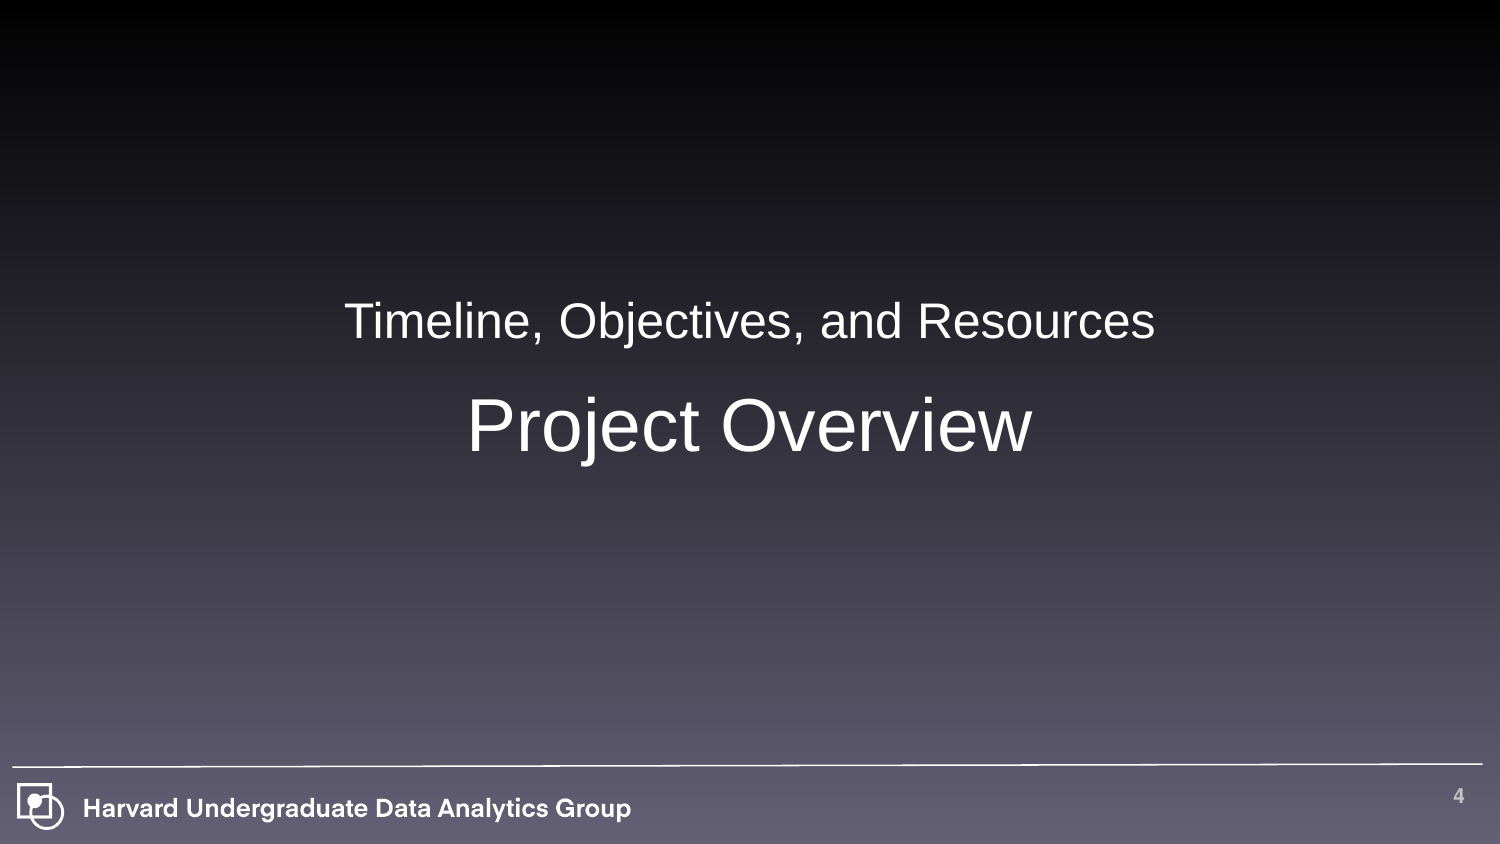

Timeline, Objectives, and Resources
# Project Overview
4